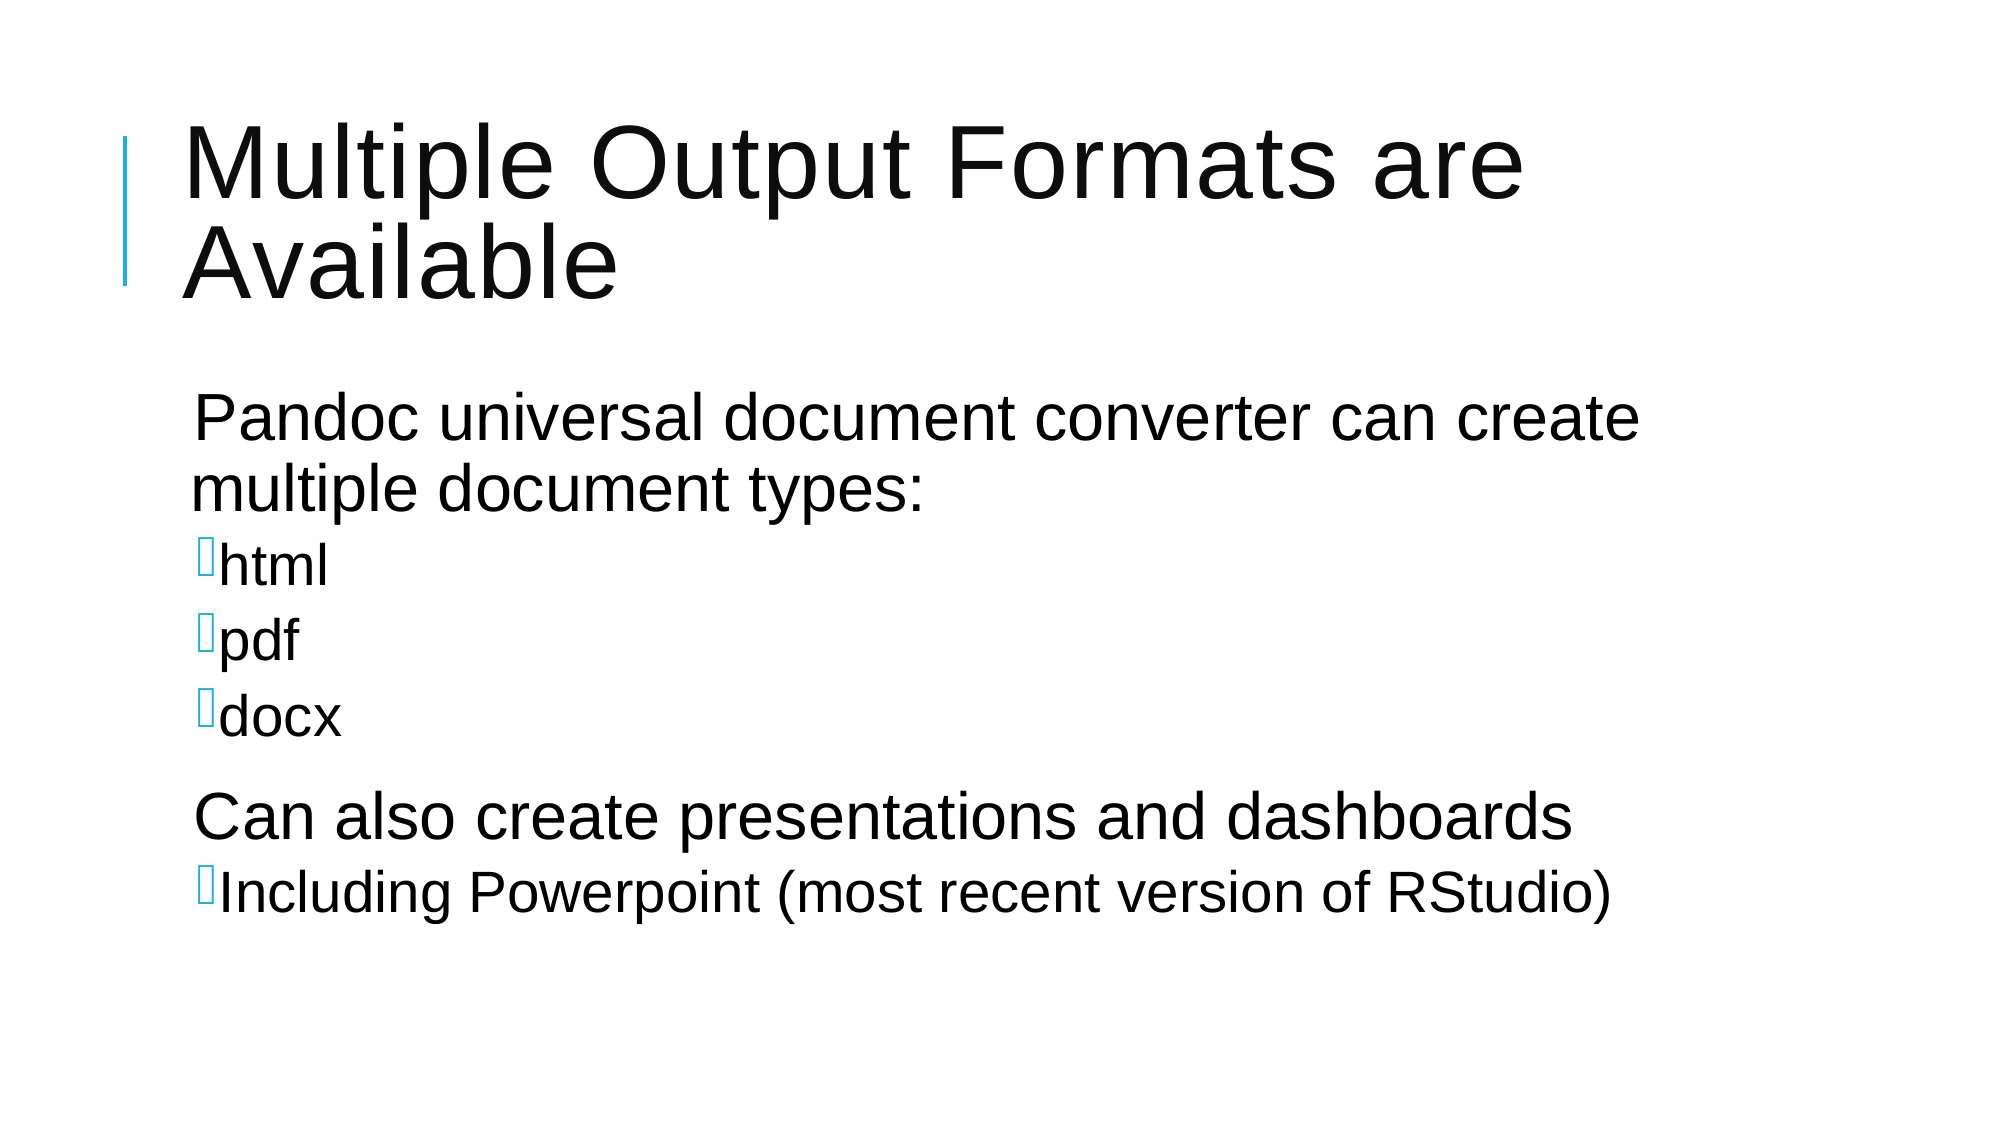

# Multiple Output Formats are Available
Pandoc universal document converter can create multiple document types:
html
pdf
docx
Can also create presentations and dashboards
Including Powerpoint (most recent version of RStudio)